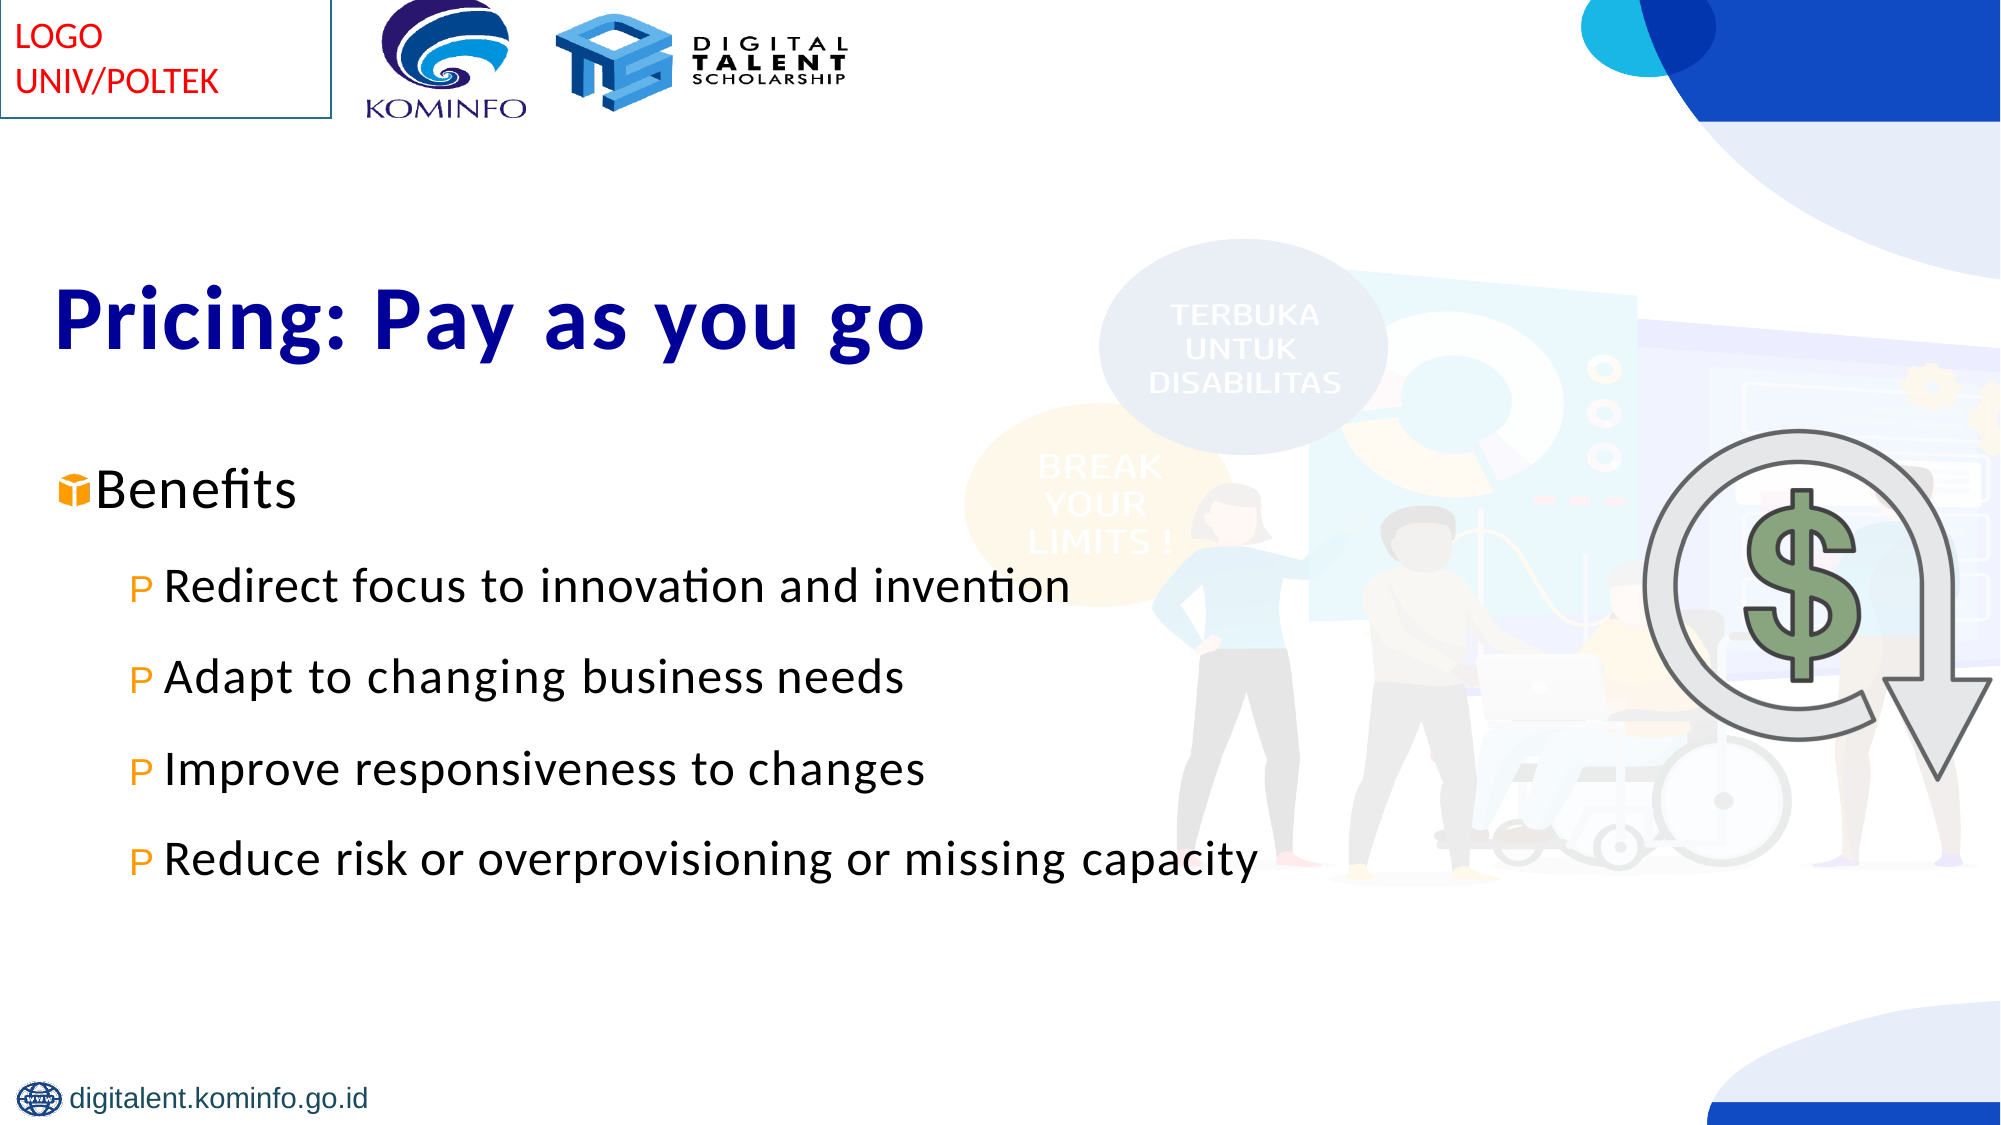

# Pricing: Pay as you go

Benefits
P Redirect focus to innovation and invention
P Adapt to changing business needs
P Improve responsiveness to changes
P Reduce risk or overprovisioning or missing capacity